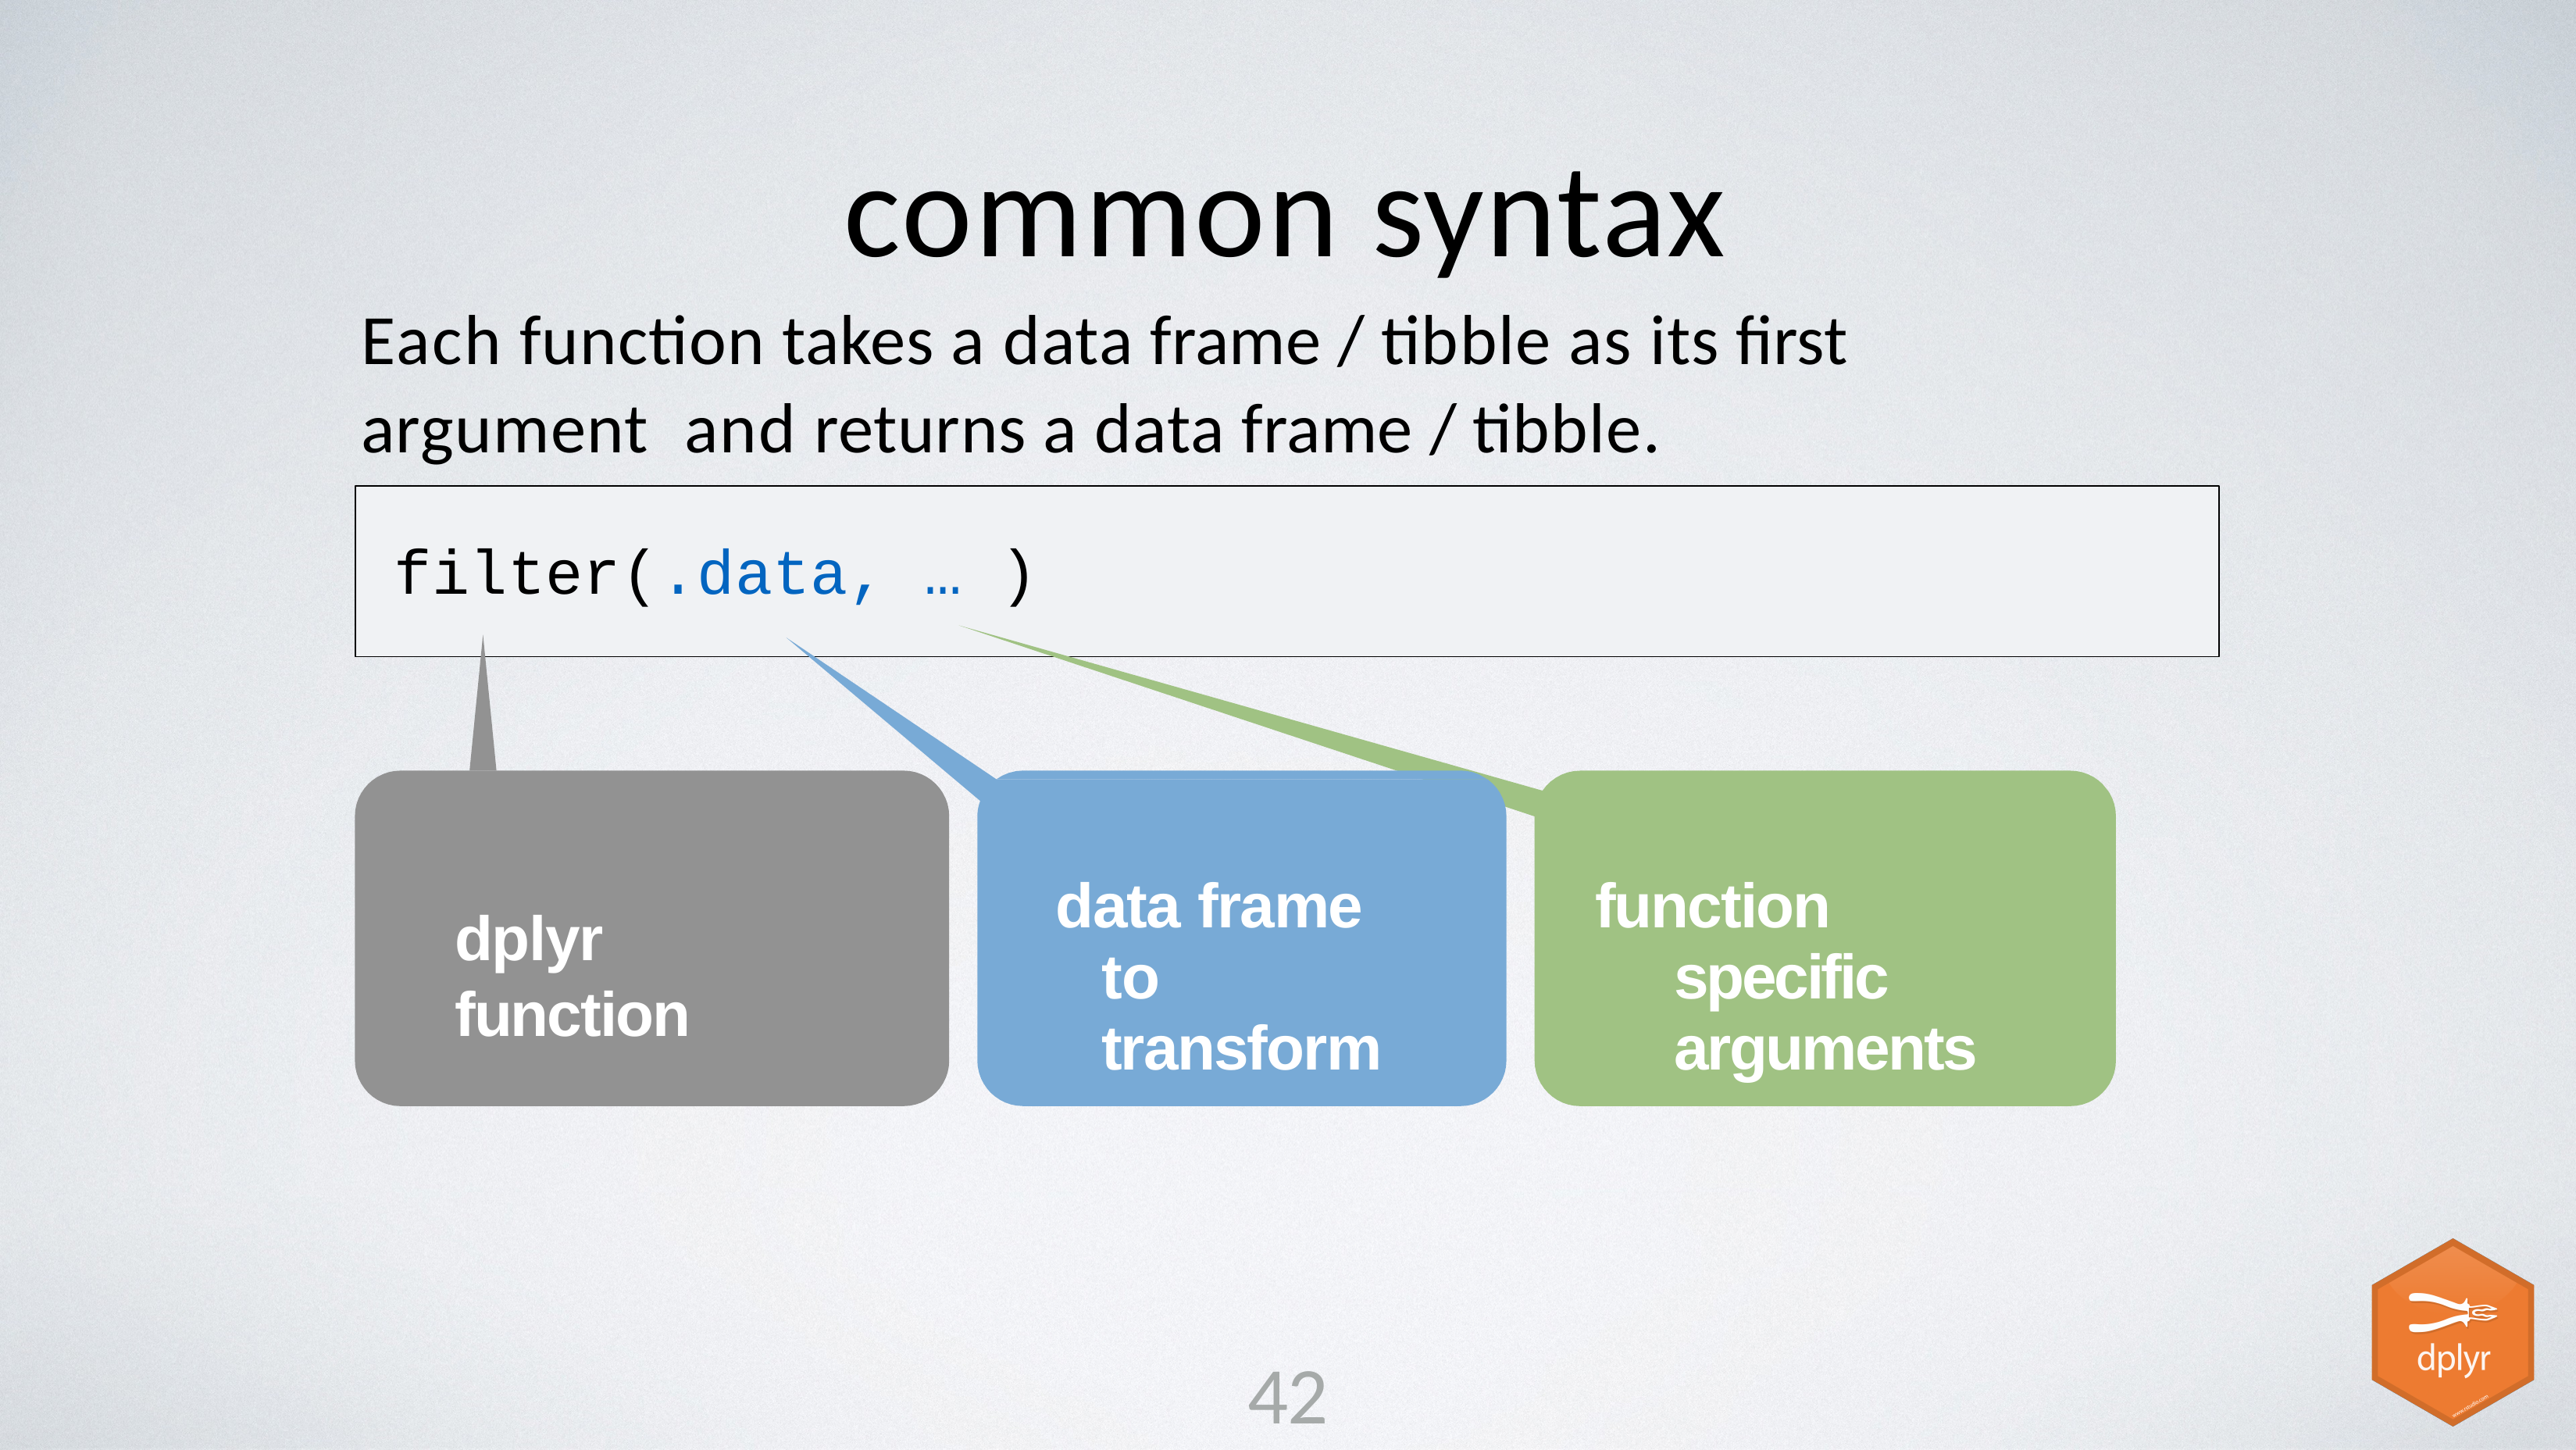

# common syntax
Each function takes a data frame / tibble as its first argument  and returns a data frame / tibble.
filter(.data, … )

data frame to  transform
function specific  arguments
dplyr function

42